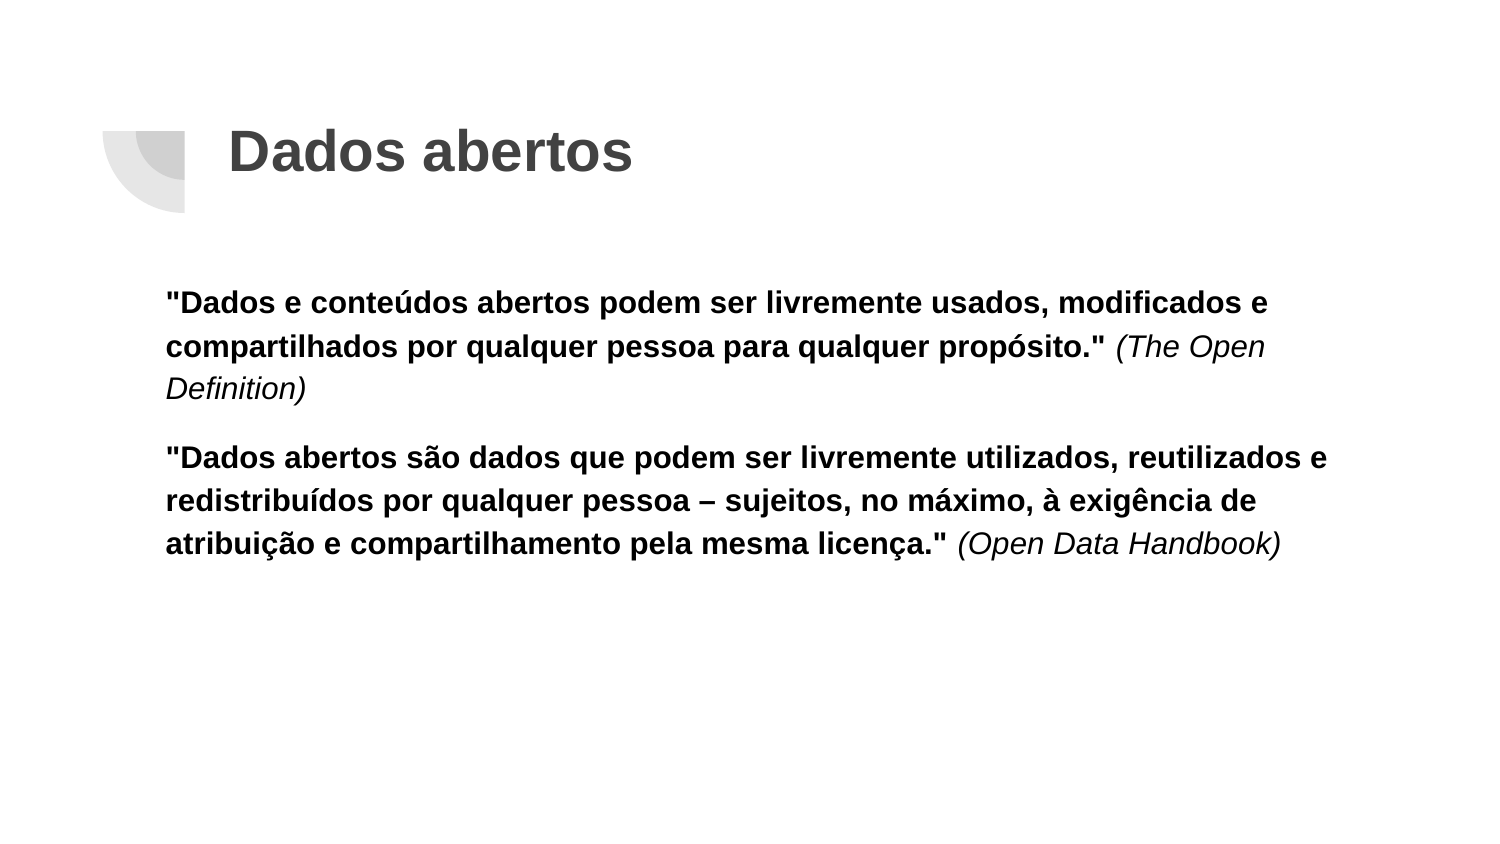

# Dados abertos
"Dados e conteúdos abertos podem ser livremente usados, modificados e compartilhados por qualquer pessoa para qualquer propósito." (The Open Definition)
"Dados abertos são dados que podem ser livremente utilizados, reutilizados e redistribuídos por qualquer pessoa – sujeitos, no máximo, à exigência de atribuição e compartilhamento pela mesma licença." (Open Data Handbook)